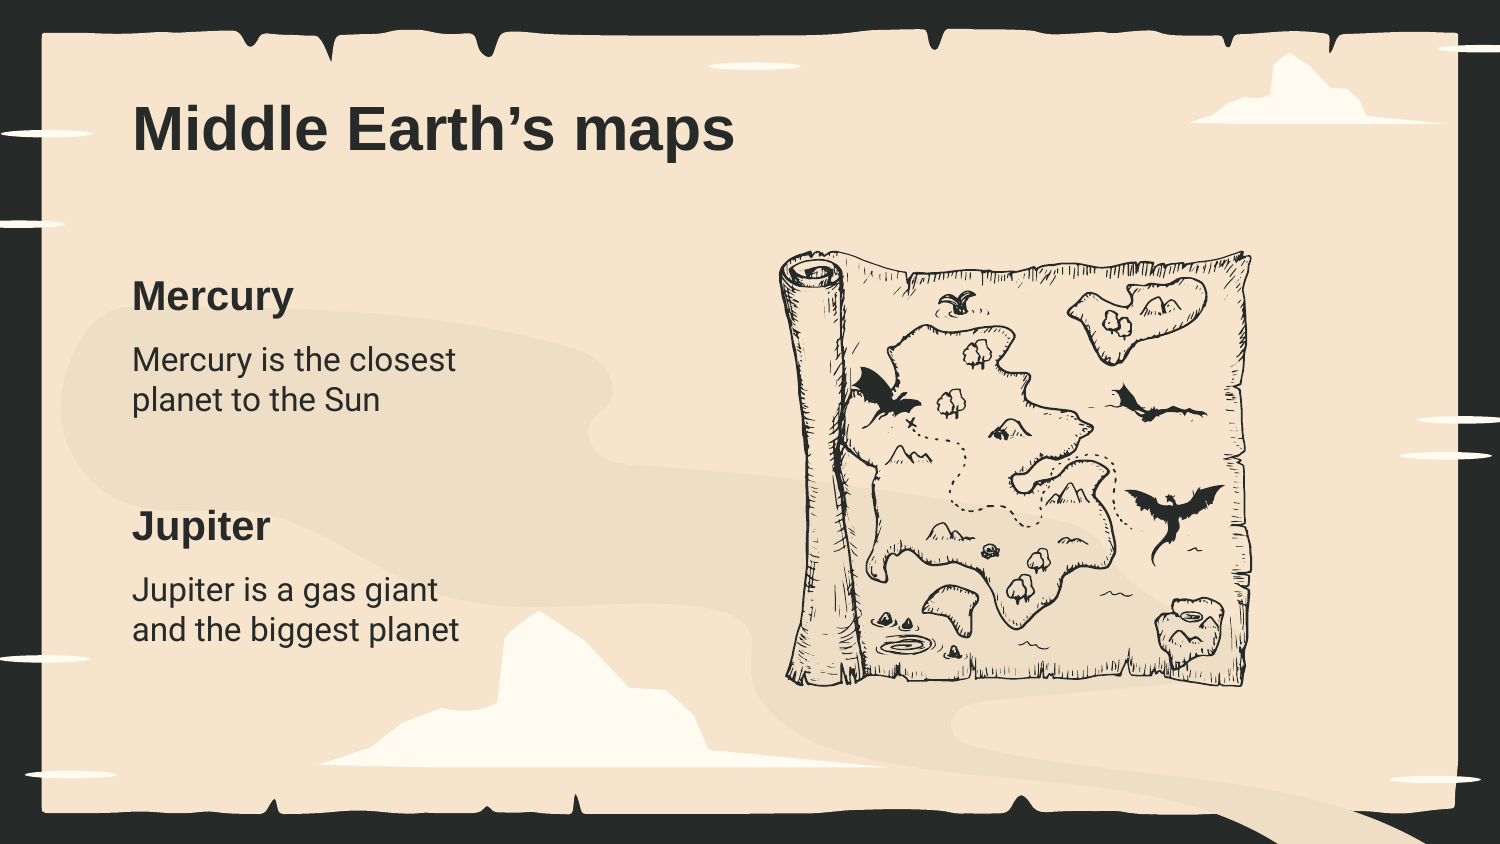

# Middle Earth’s maps

Mercury
Mercury is the closest planet to the Sun
Jupiter
Jupiter is a gas giant and the biggest planet